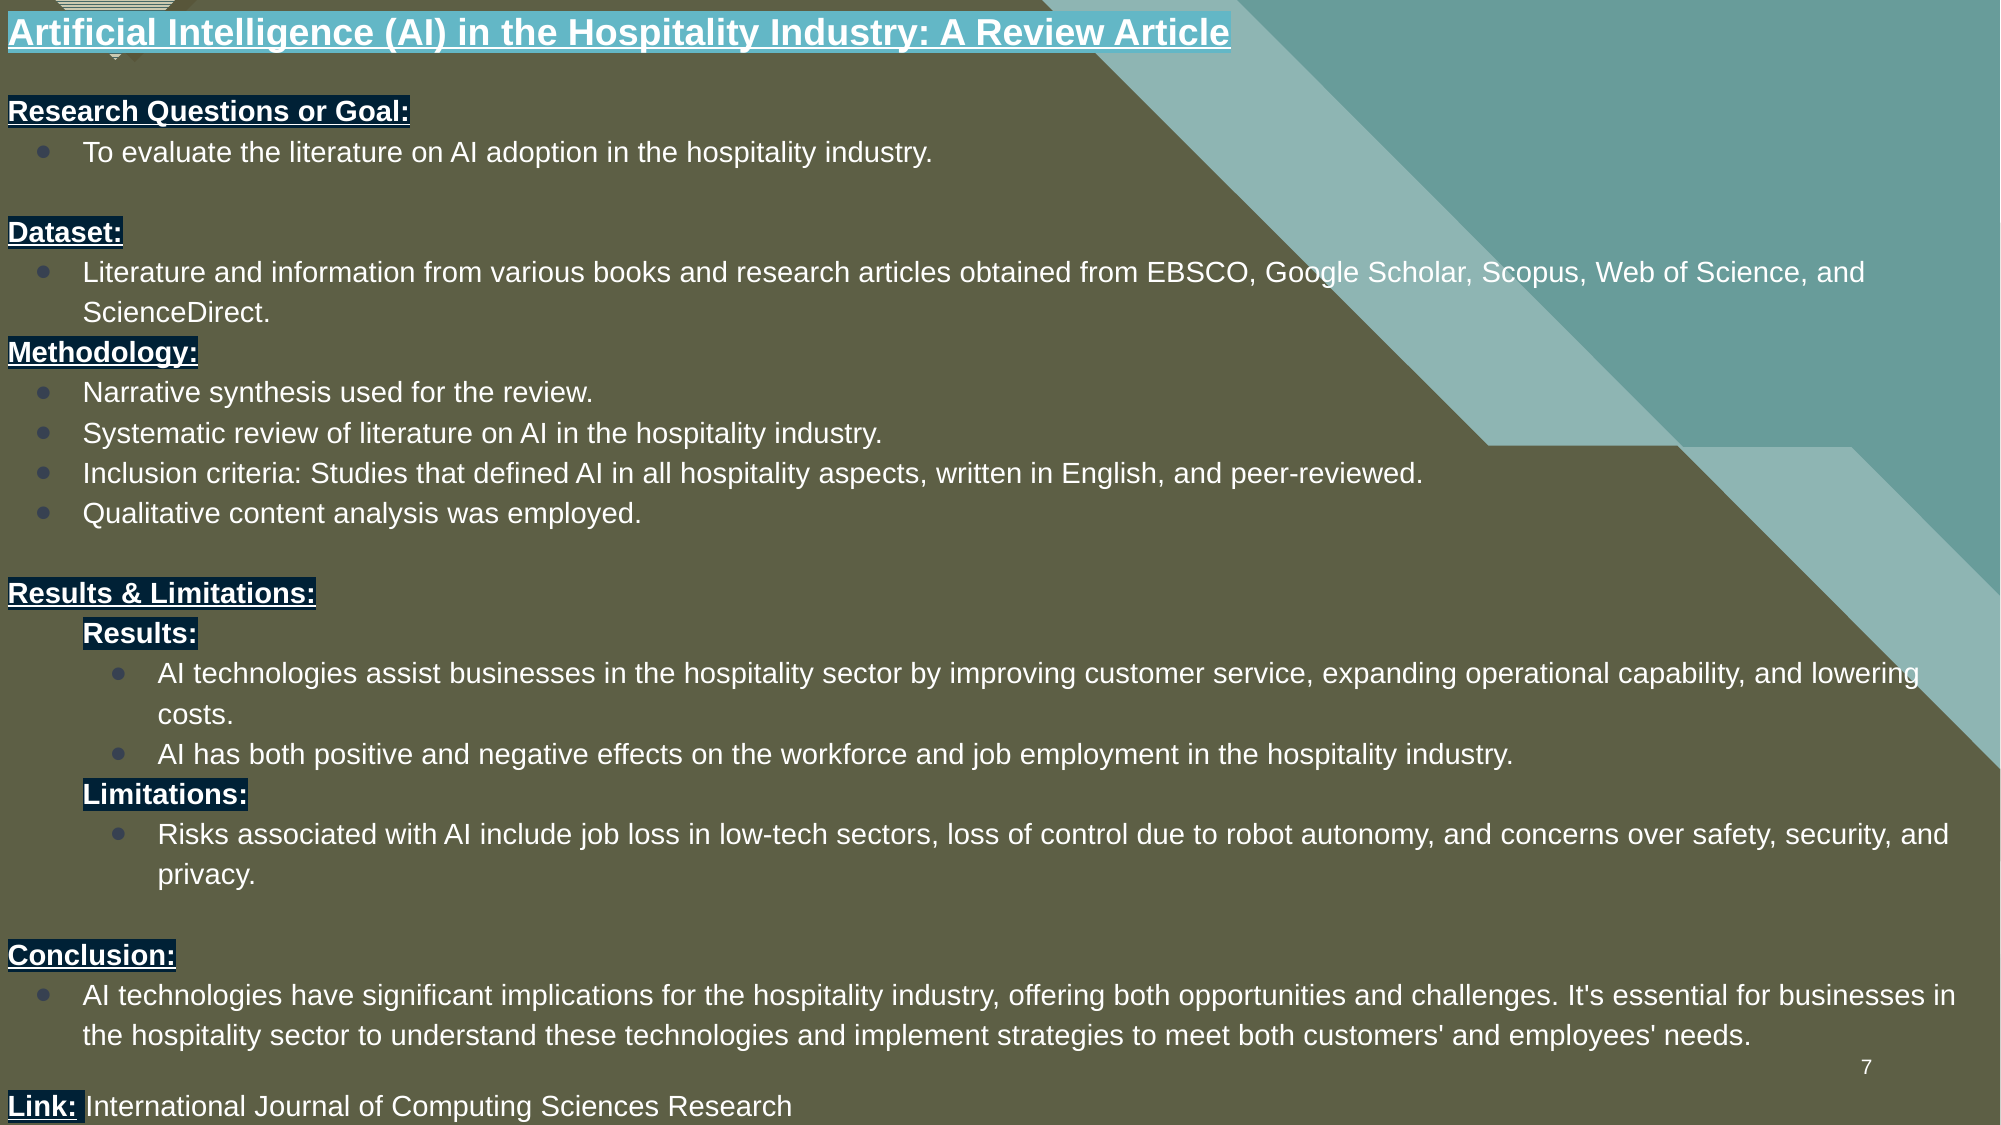

Artificial Intelligence (AI) in the Hospitality Industry: A Review Article

Research Questions or Goal:
To evaluate the literature on AI adoption in the hospitality industry.

Dataset:
Literature and information from various books and research articles obtained from EBSCO, Google Scholar, Scopus, Web of Science, and ScienceDirect.
Methodology:
Narrative synthesis used for the review.
Systematic review of literature on AI in the hospitality industry.
Inclusion criteria: Studies that defined AI in all hospitality aspects, written in English, and peer-reviewed.
Qualitative content analysis was employed.

Results & Limitations:
Results:
AI technologies assist businesses in the hospitality sector by improving customer service, expanding operational capability, and lowering costs.
AI has both positive and negative effects on the workforce and job employment in the hospitality industry.
Limitations:
Risks associated with AI include job loss in low-tech sectors, loss of control due to robot autonomy, and concerns over safety, security, and privacy.

Conclusion:
AI technologies have significant implications for the hospitality industry, offering both opportunities and challenges. It's essential for businesses in the hospitality sector to understand these technologies and implement strategies to meet both customers' and employees' needs.
Link: International Journal of Computing Sciences Research
By: Author: Pongsakorn Limna, Affiliation: Rangsit University, Thailand, Email: palmlimna@gmail.com, ORCID ID: orcid.org/0000-0002-7448-5261

7